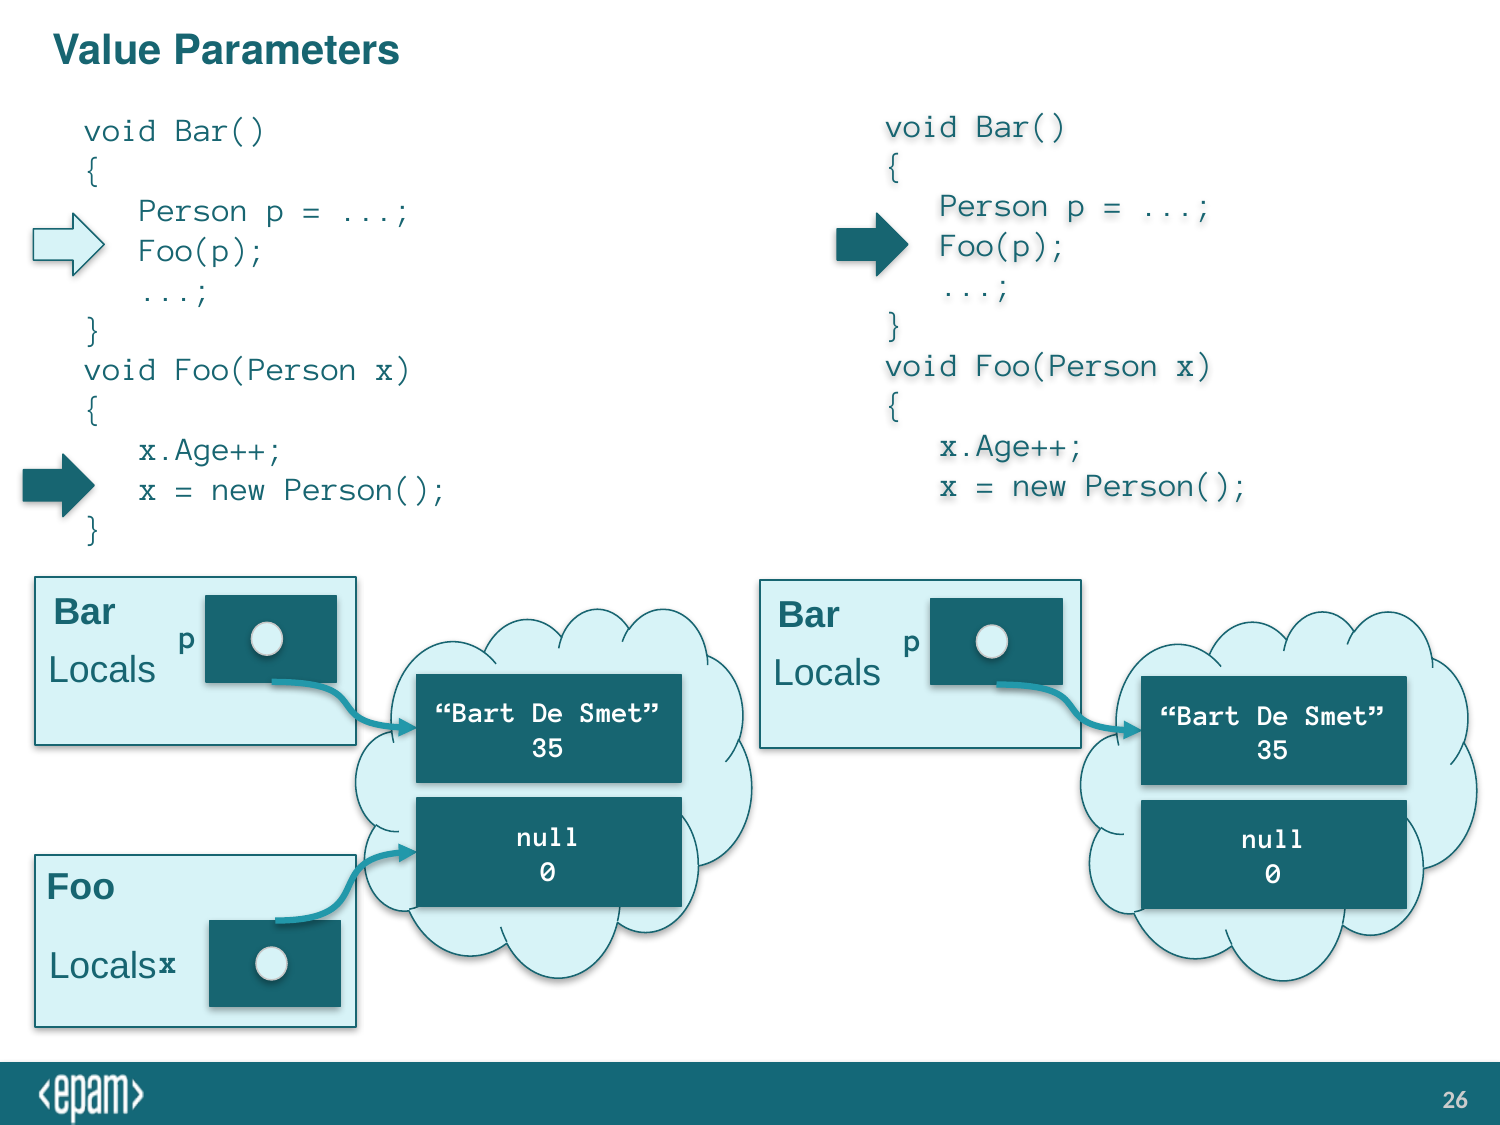

# Value Parameters

void Bar()
{
   Person p = ...;
   Foo(p);
   ...;
}
void Foo(Person x)
{
   x.Age++;
   x = new Person();

void Bar()
{
   Person p = ...;
   Foo(p);
   ...;
}
void Foo(Person x)
{
   x.Age++;
   x = new Person();
}

Bar
5
p
Locals

“Bart De Smet” 35
null
0

Bar
5
p
Locals

Foo
5
x
Locals

“Bart De Smet” 35
null
0